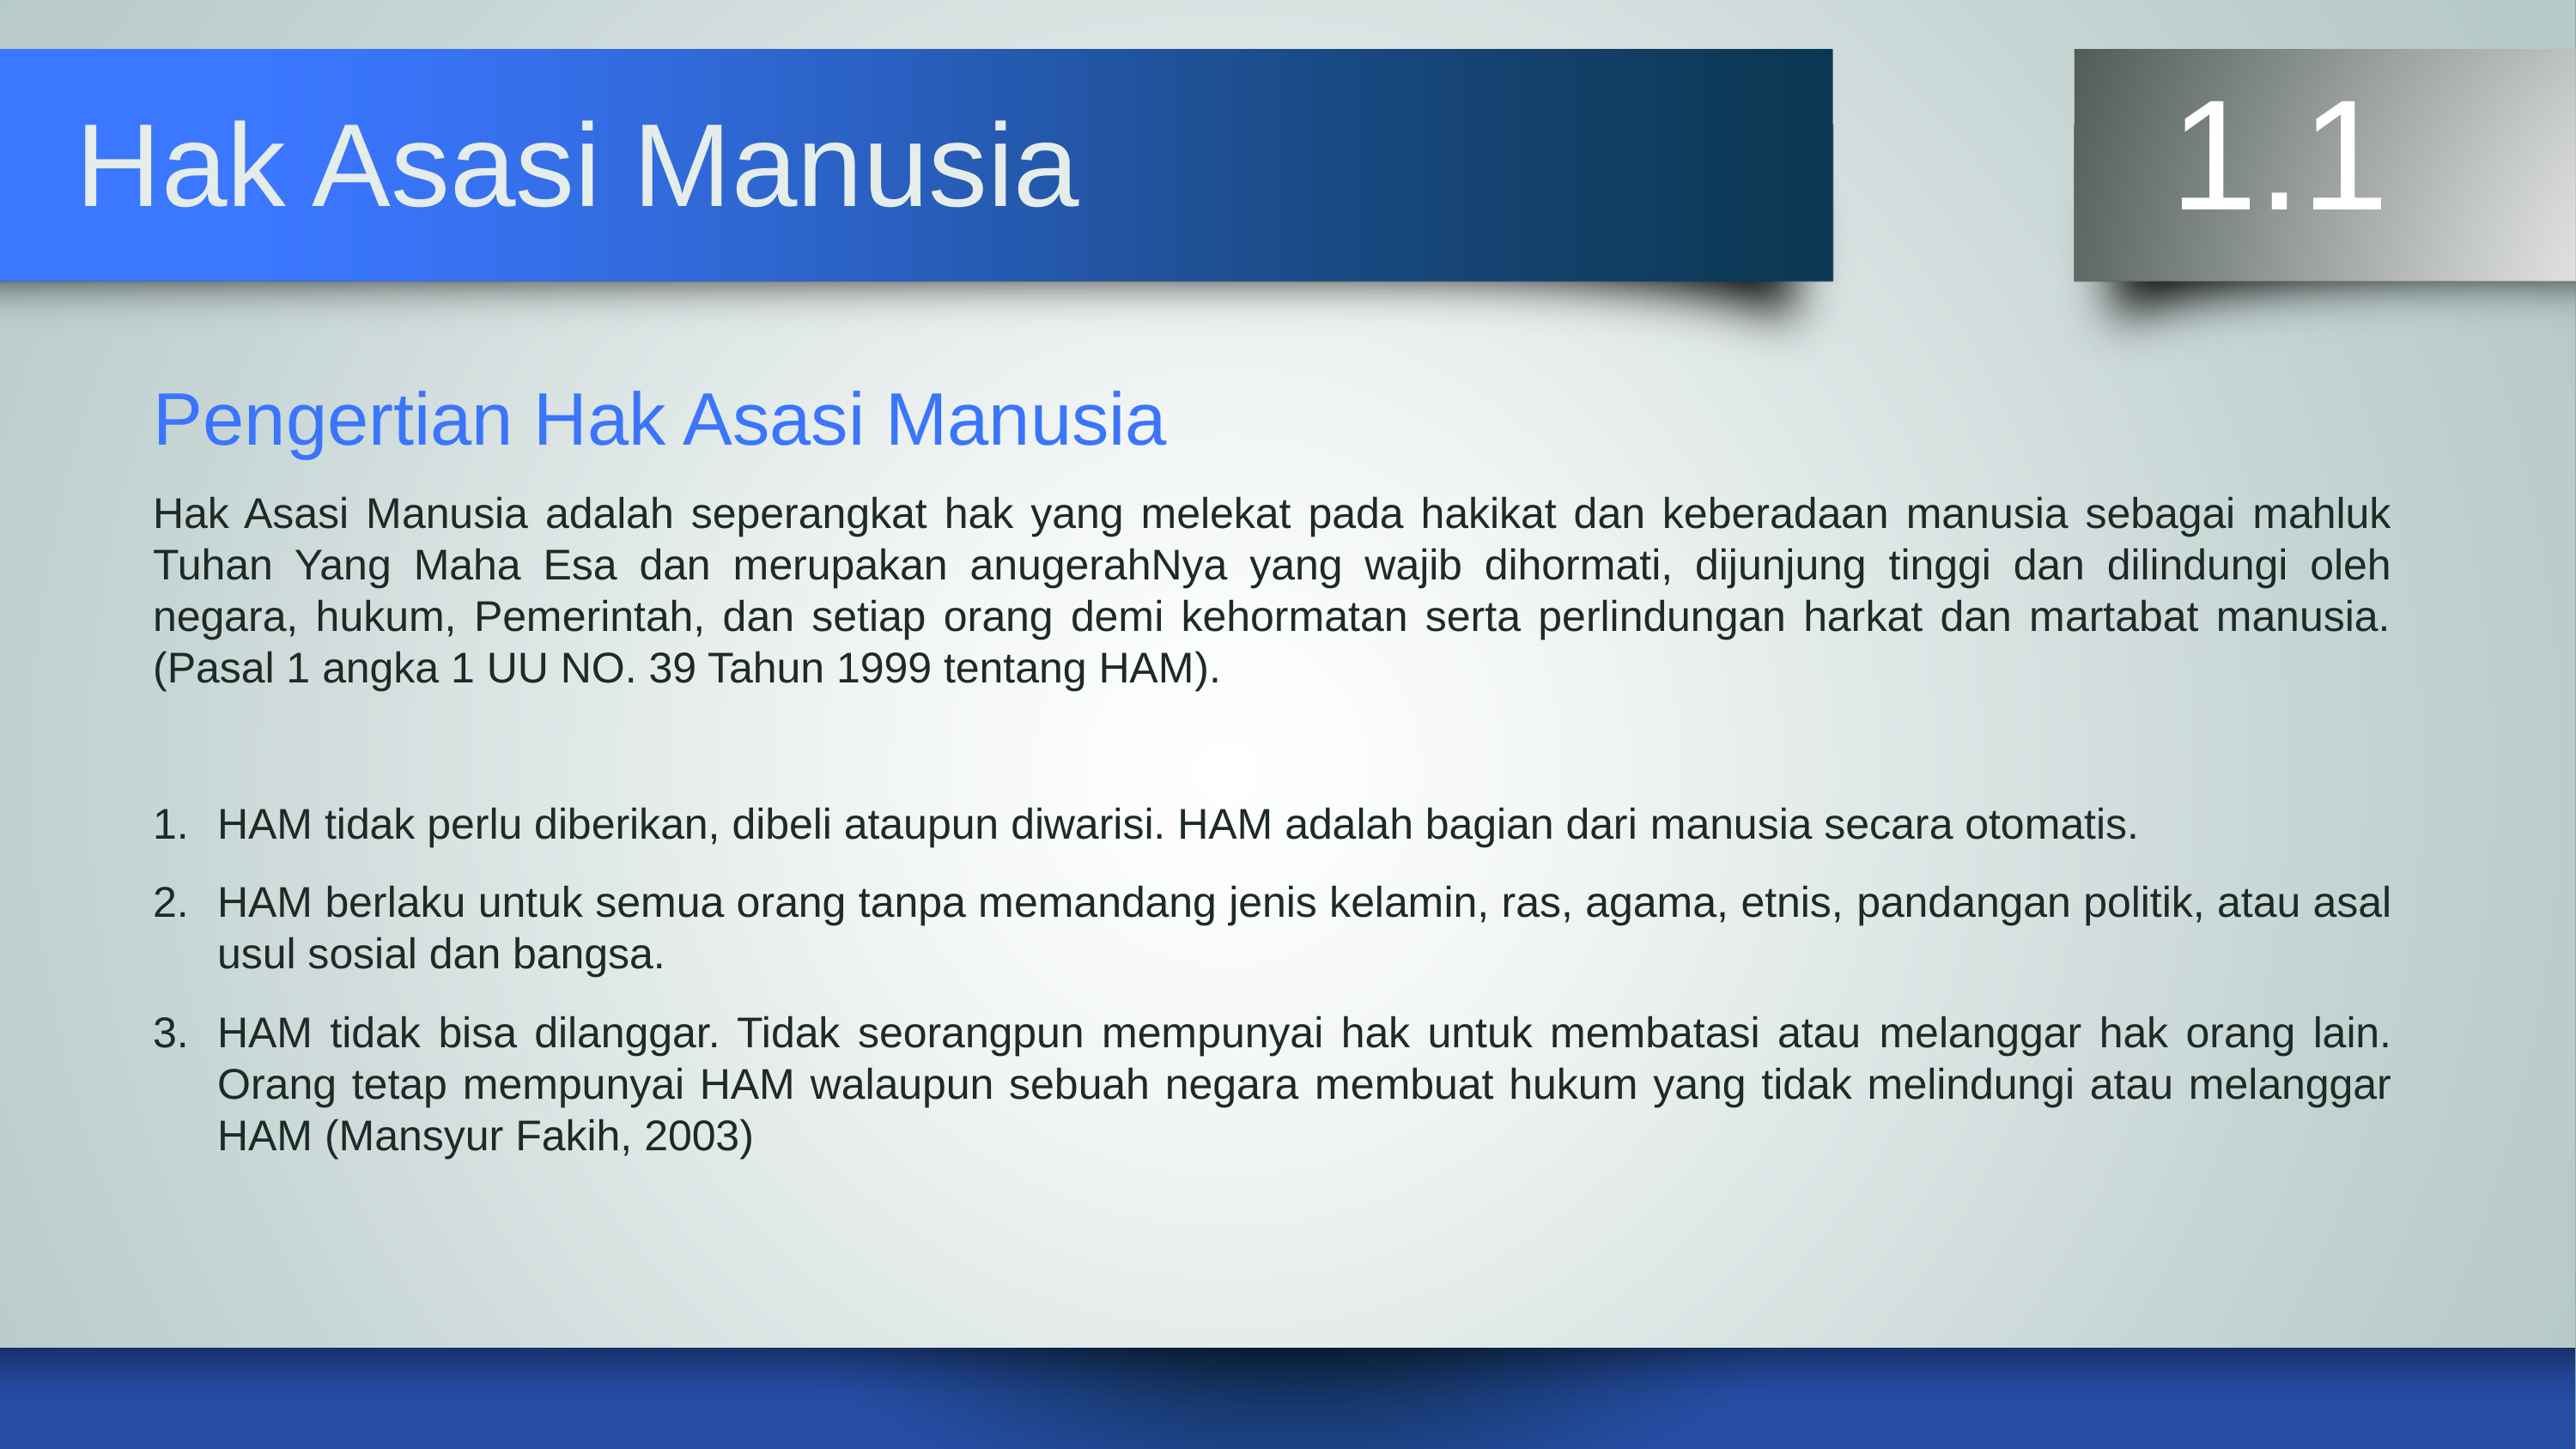

1.1
# Hak Asasi Manusia
Pengertian Hak Asasi Manusia
Hak Asasi Manusia adalah seperangkat hak yang melekat pada hakikat dan keberadaan manusia sebagai mahluk Tuhan Yang Maha Esa dan merupakan anugerahNya yang wajib dihormati, dijunjung tinggi dan dilindungi oleh negara, hukum, Pemerintah, dan setiap orang demi kehormatan serta perlindungan harkat dan martabat manusia. (Pasal 1 angka 1 UU NO. 39 Tahun 1999 tentang HAM).

HAM tidak perlu diberikan, dibeli ataupun diwarisi. HAM adalah bagian dari manusia secara otomatis.
HAM berlaku untuk semua orang tanpa memandang jenis kelamin, ras, agama, etnis, pandangan politik, atau asal usul sosial dan bangsa.
HAM tidak bisa dilanggar. Tidak seorangpun mempunyai hak untuk membatasi atau melanggar hak orang lain. Orang tetap mempunyai HAM walaupun sebuah negara membuat hukum yang tidak melindungi atau melanggar HAM (Mansyur Fakih, 2003)
KELOMPOK 2 Pelanggaran HAM Kekerasan Terhadap Anak(Pendidikan Pancasila)